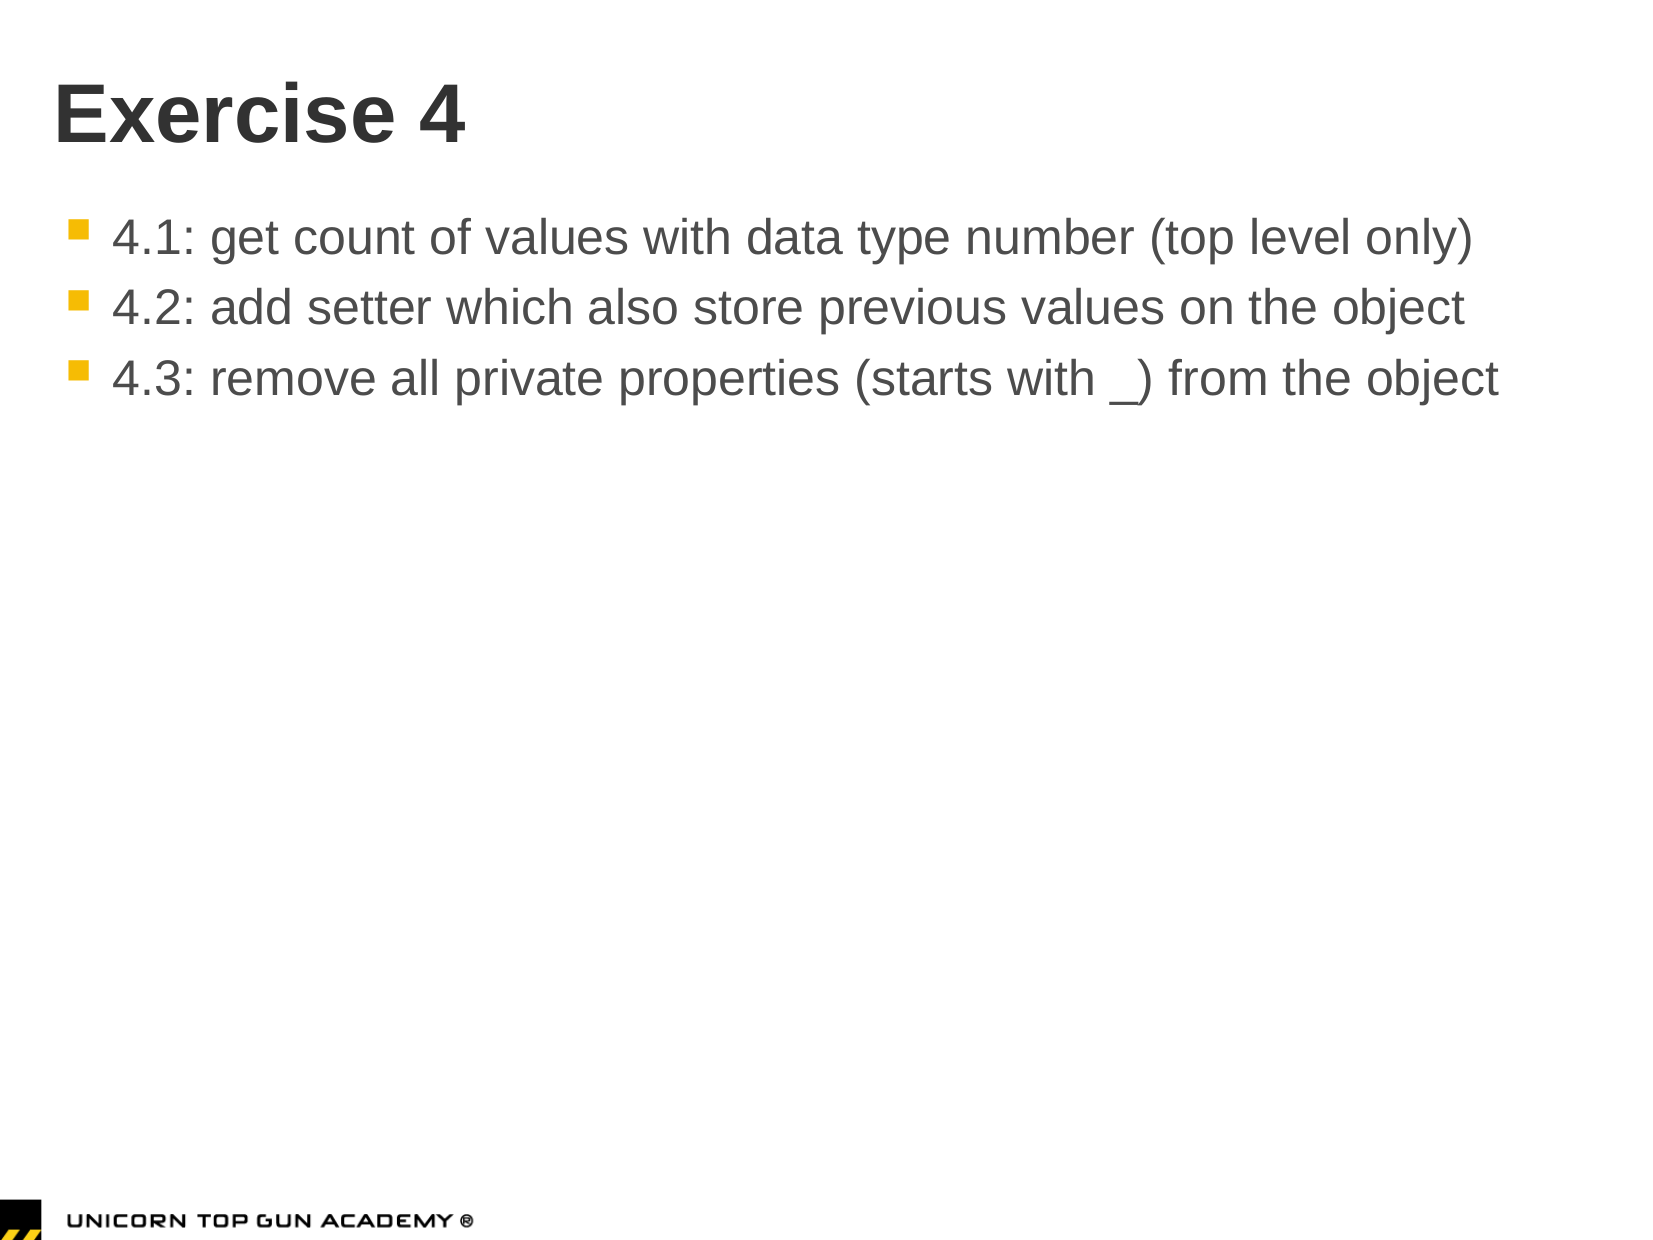

# Exercise 4
4.1: get count of values with data type number (top level only)
4.2: add setter which also store previous values on the object
4.3: remove all private properties (starts with _) from the object